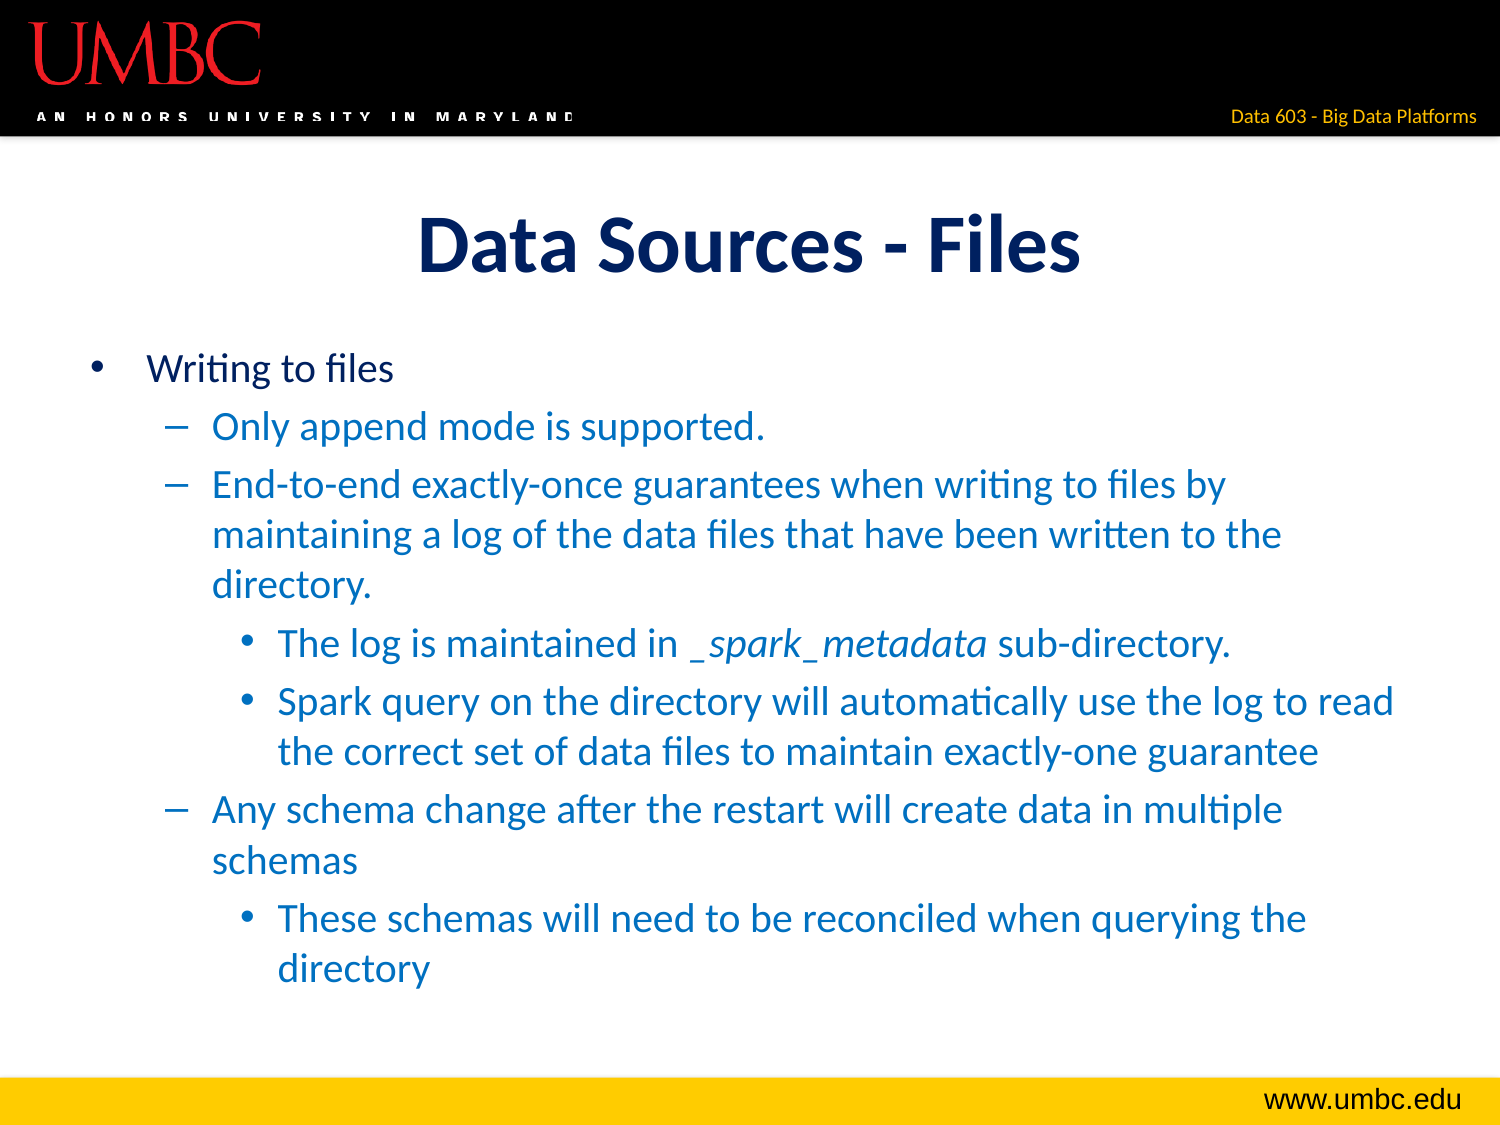

# Data Sources - Files
Writing to files
Only append mode is supported.
End-to-end exactly-once guarantees when writing to files by maintaining a log of the data files that have been written to the directory.
The log is maintained in _spark_metadata sub-directory.
Spark query on the directory will automatically use the log to read the correct set of data files to maintain exactly-one guarantee
Any schema change after the restart will create data in multiple schemas
These schemas will need to be reconciled when querying the directory